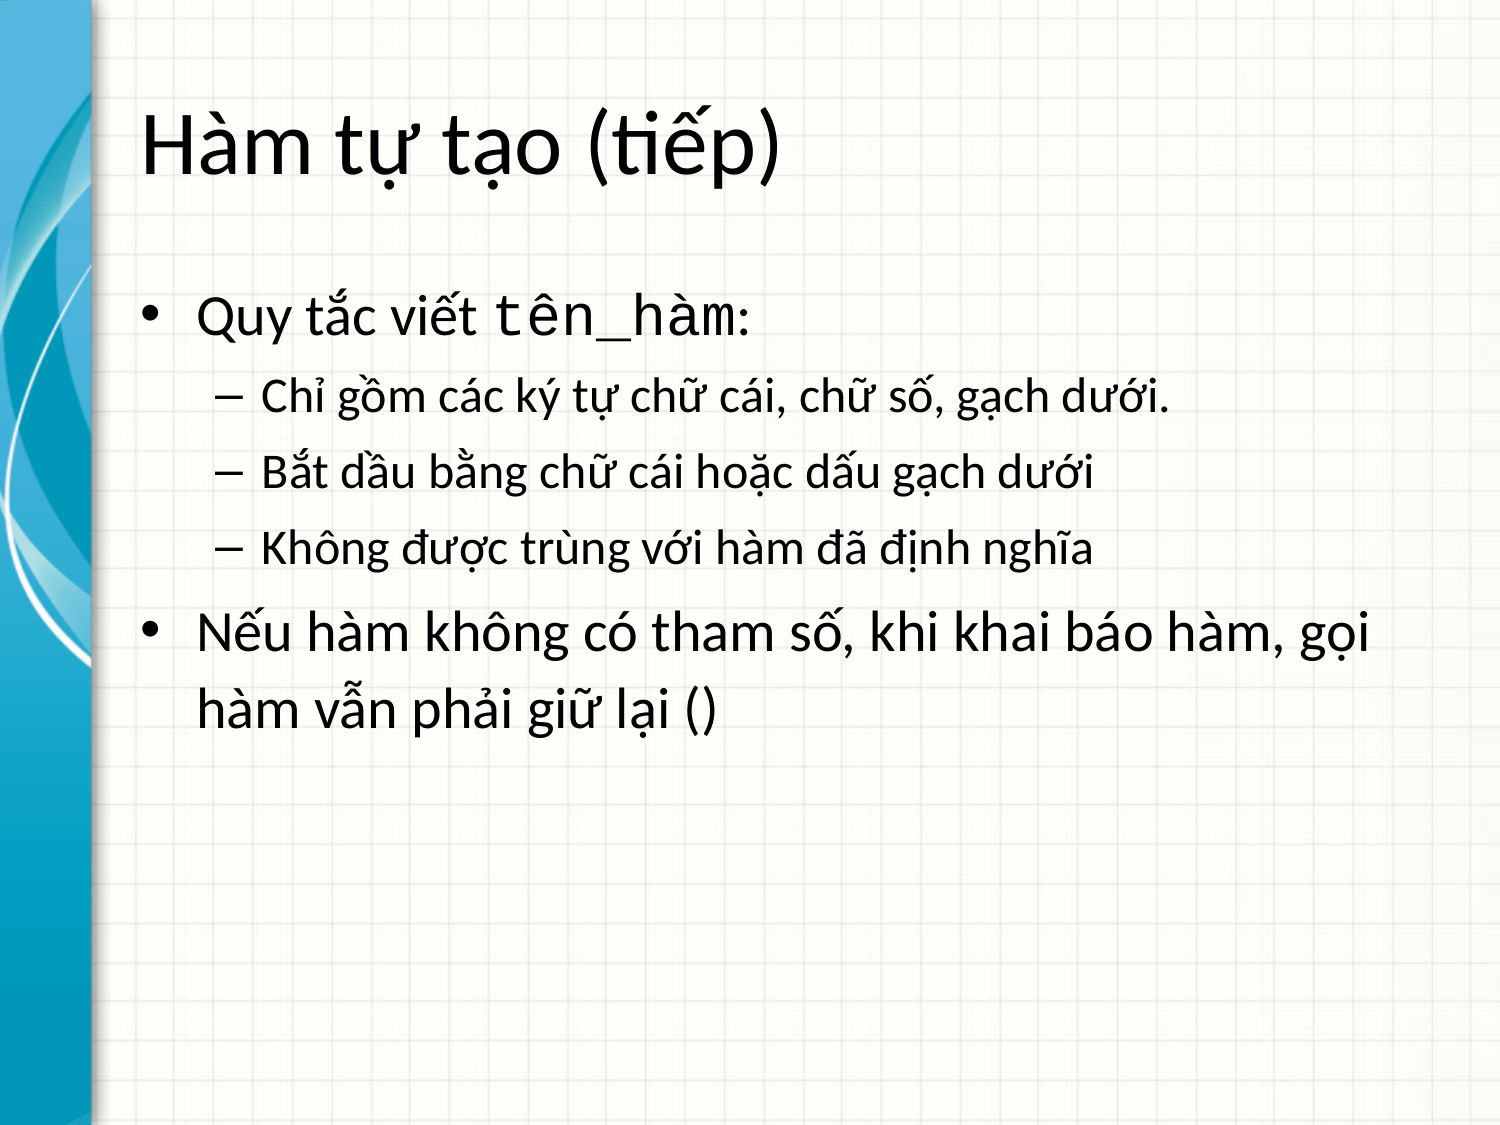

# Hàm tự tạo (tiếp)
Quy tắc viết tên_hàm:
Chỉ gồm các ký tự chữ cái, chữ số, gạch dưới.
Bắt dầu bằng chữ cái hoặc dấu gạch dưới
Không được trùng với hàm đã định nghĩa
Nếu hàm không có tham số, khi khai báo hàm, gọi hàm vẫn phải giữ lại ()